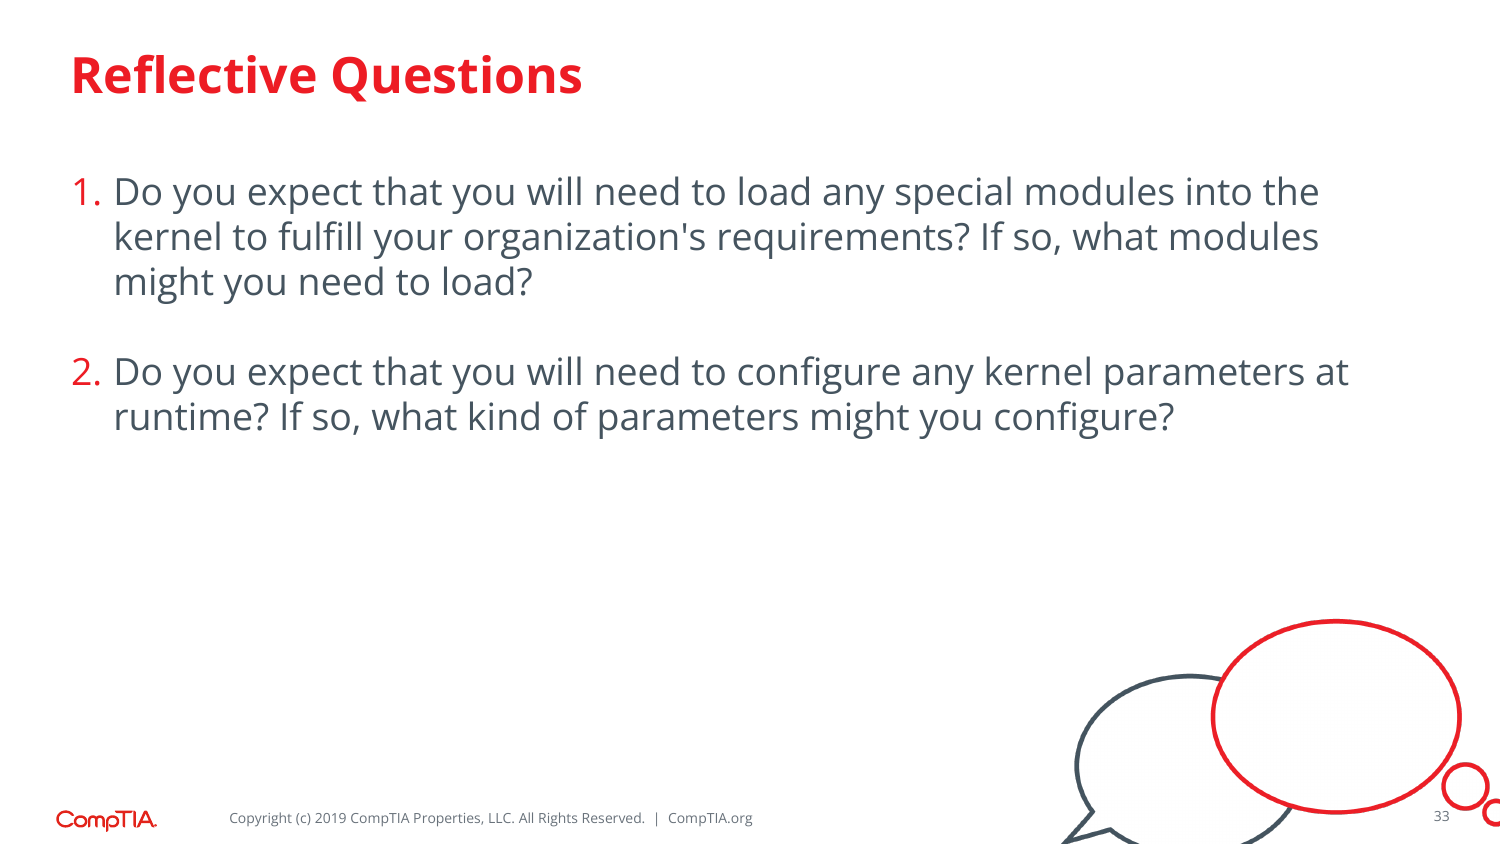

Do you expect that you will need to load any special modules into the kernel to fulfill your organization's requirements? If so, what modules might you need to load?
Do you expect that you will need to configure any kernel parameters at runtime? If so, what kind of parameters might you configure?
33